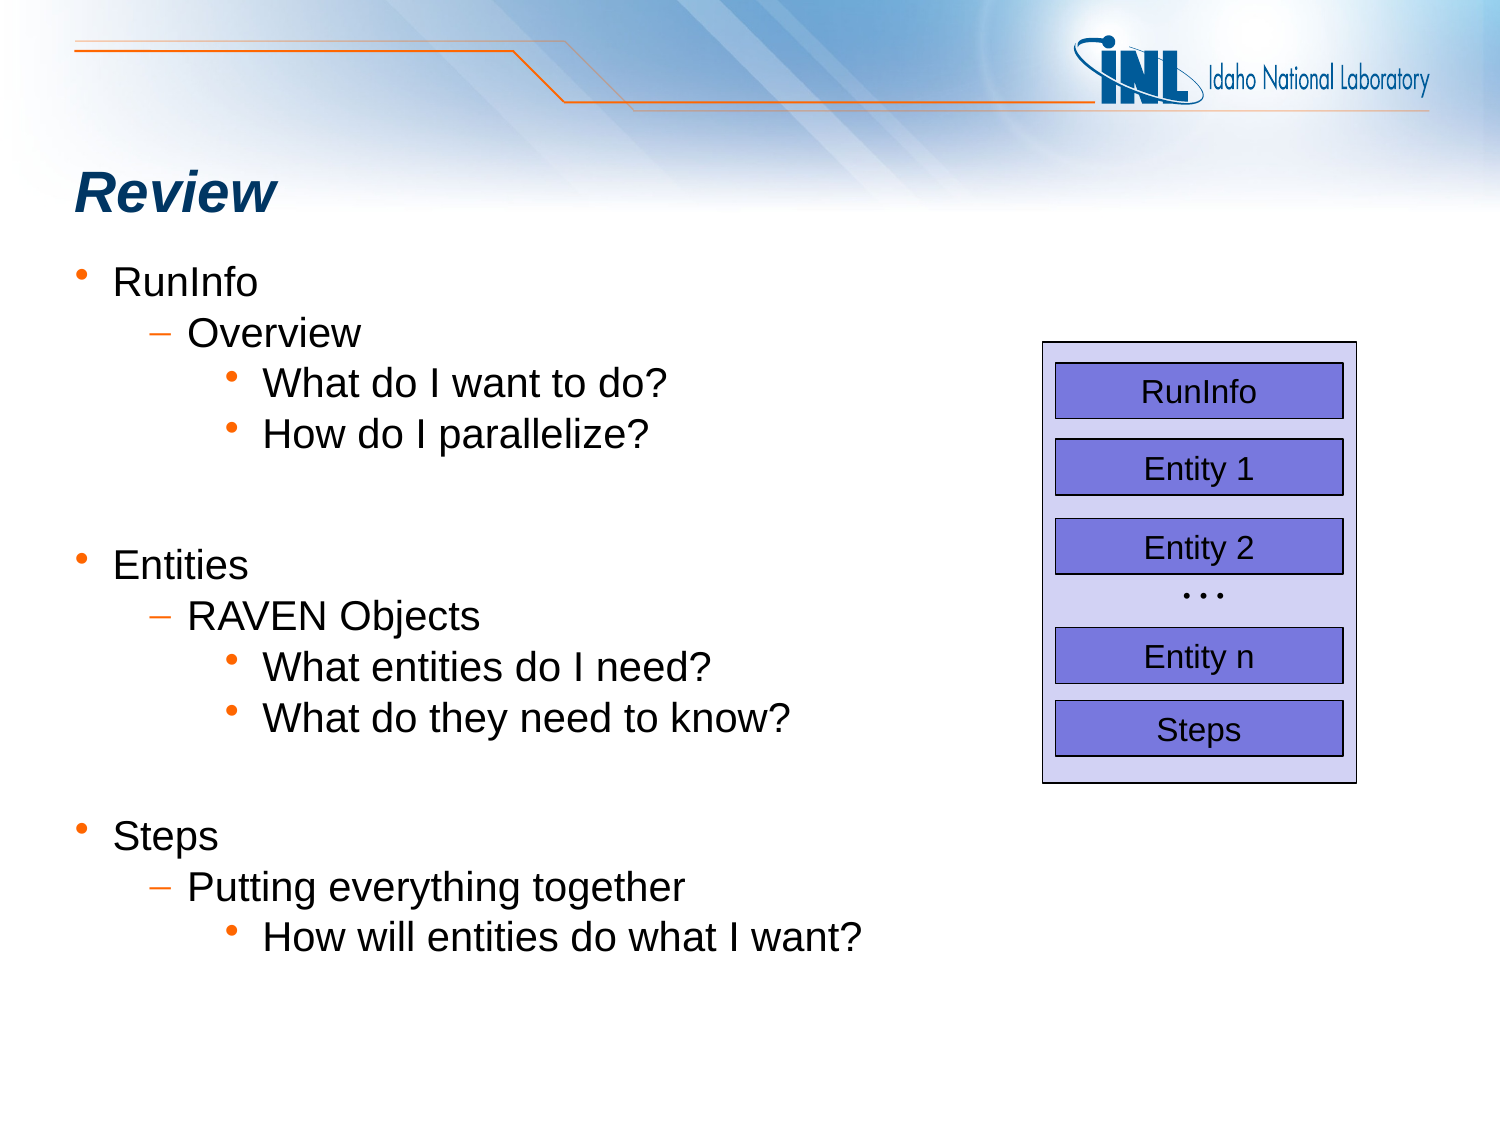

# Review
RunInfo
Overview
What do I want to do?
How do I parallelize?

Entities
RAVEN Objects
What entities do I need?
What do they need to know?

Steps
Putting everything together
How will entities do what I want?

RunInfo
Entity 1
Entity 2
…
Entity n
Steps